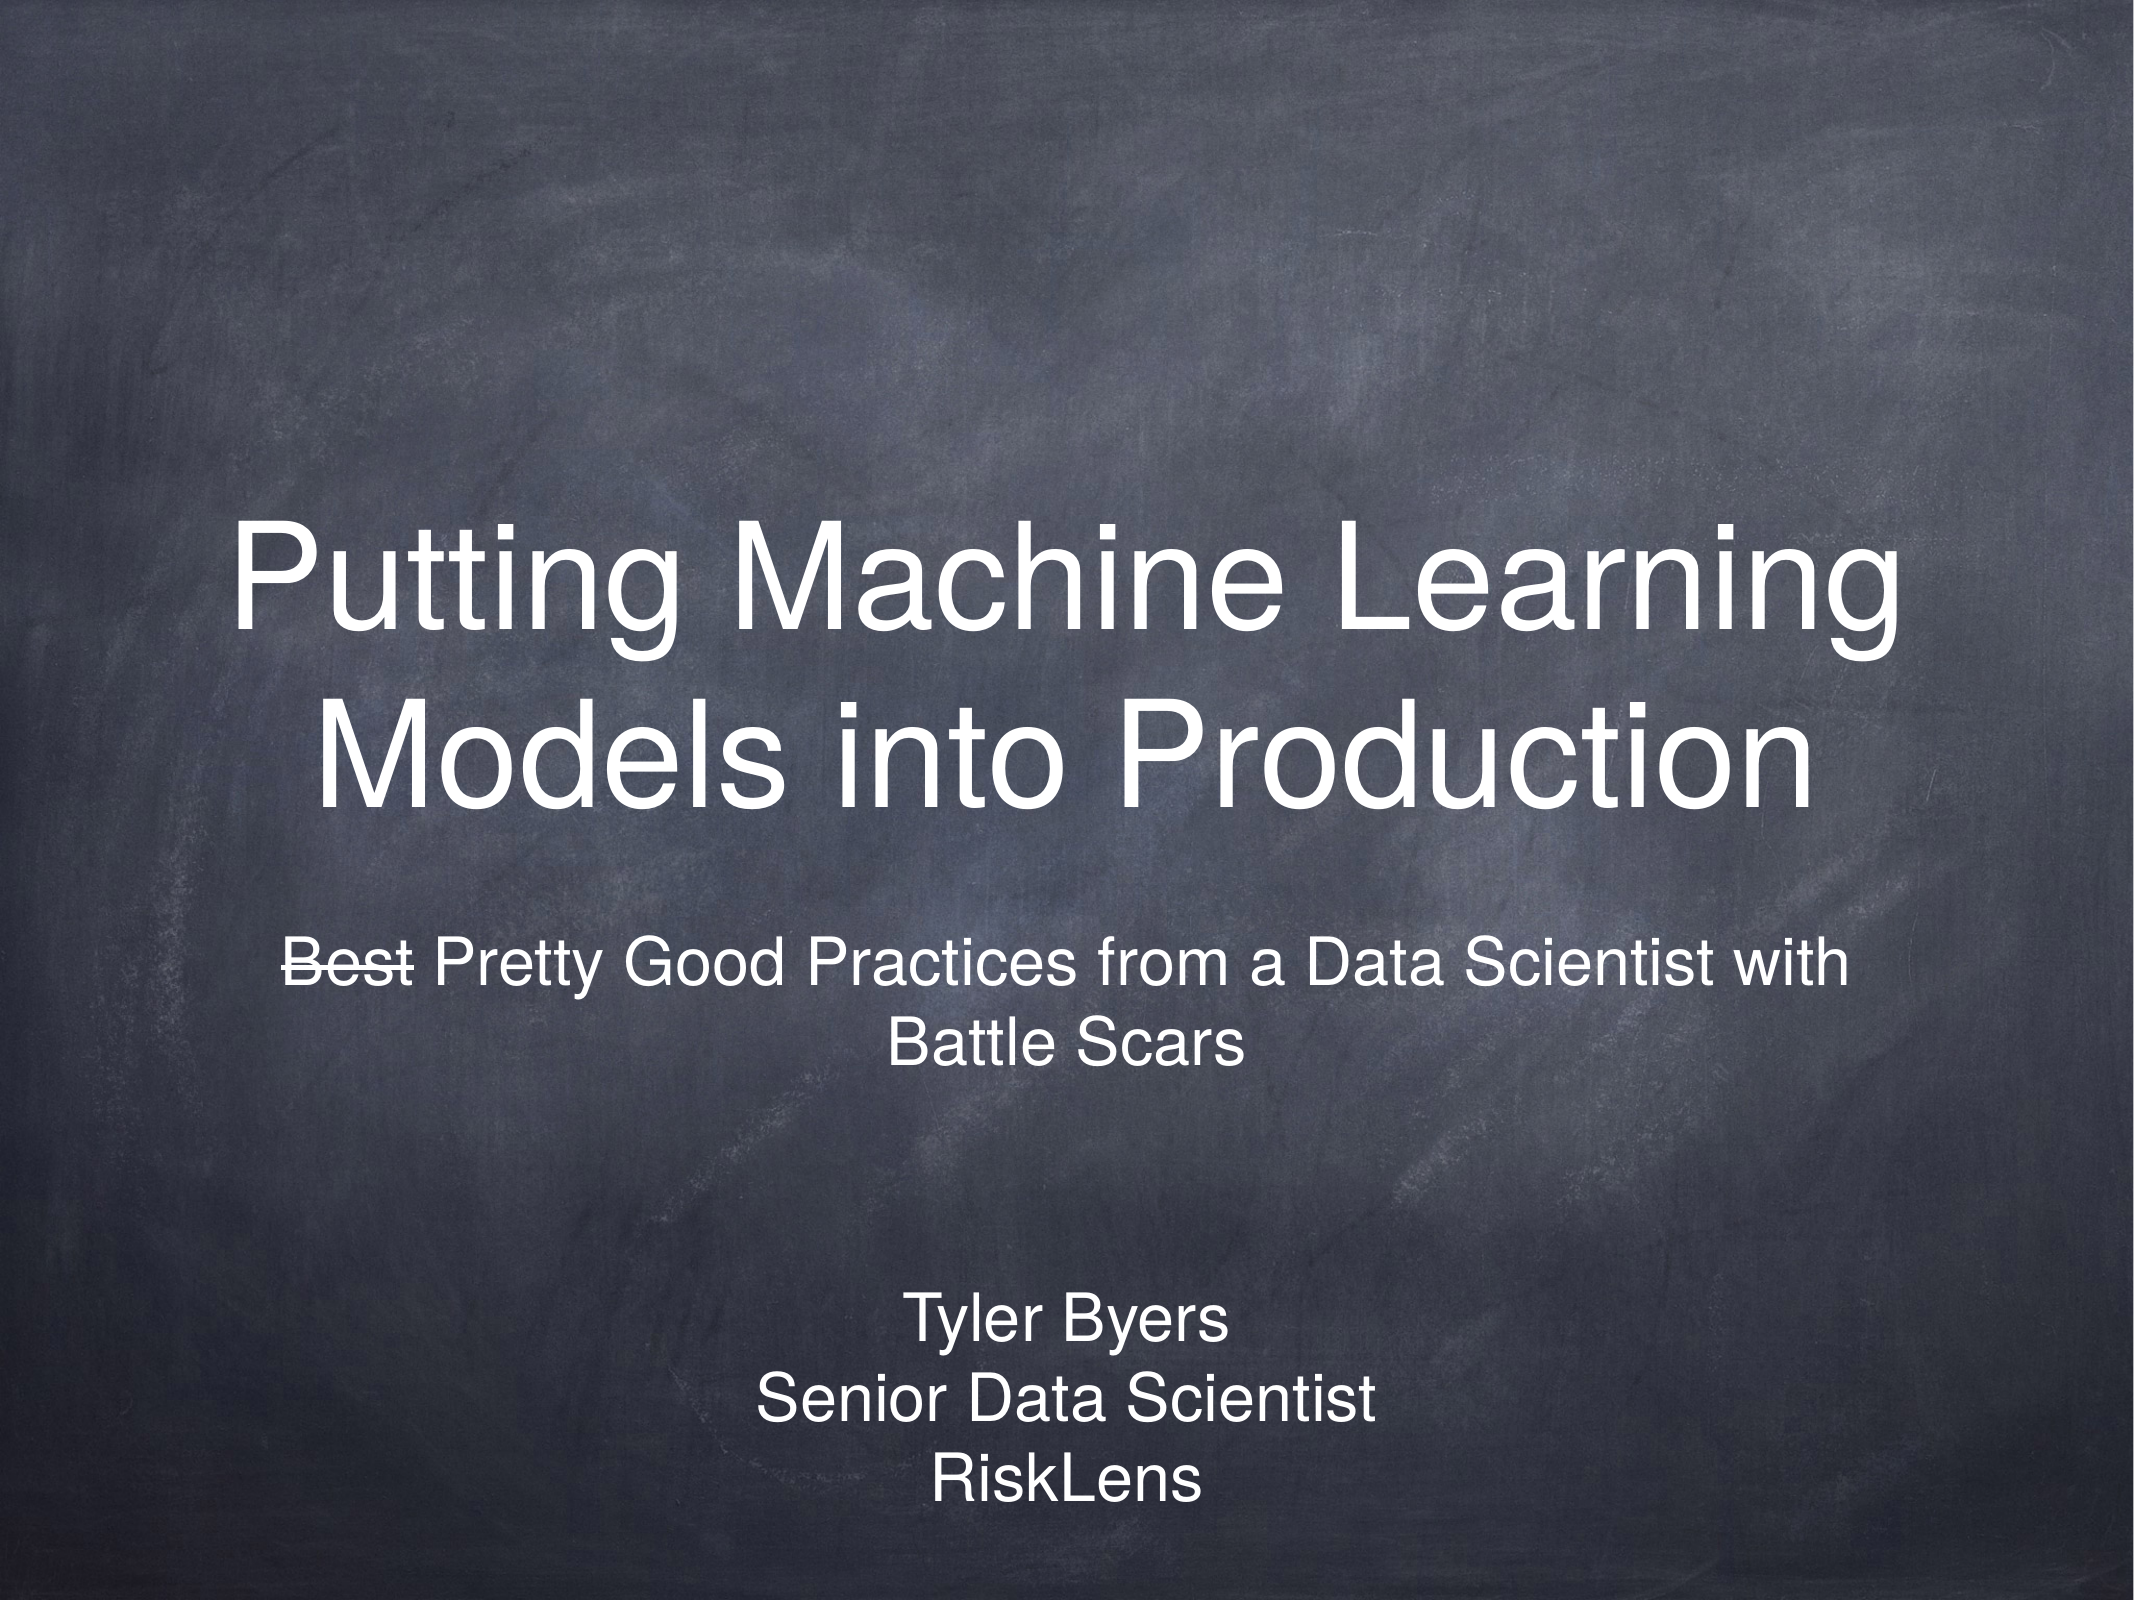

# Putting Machine Learning Models into Production
Best Pretty Good Practices from a Data Scientist with Battle Scars
Tyler Byers
Senior Data Scientist
RiskLens